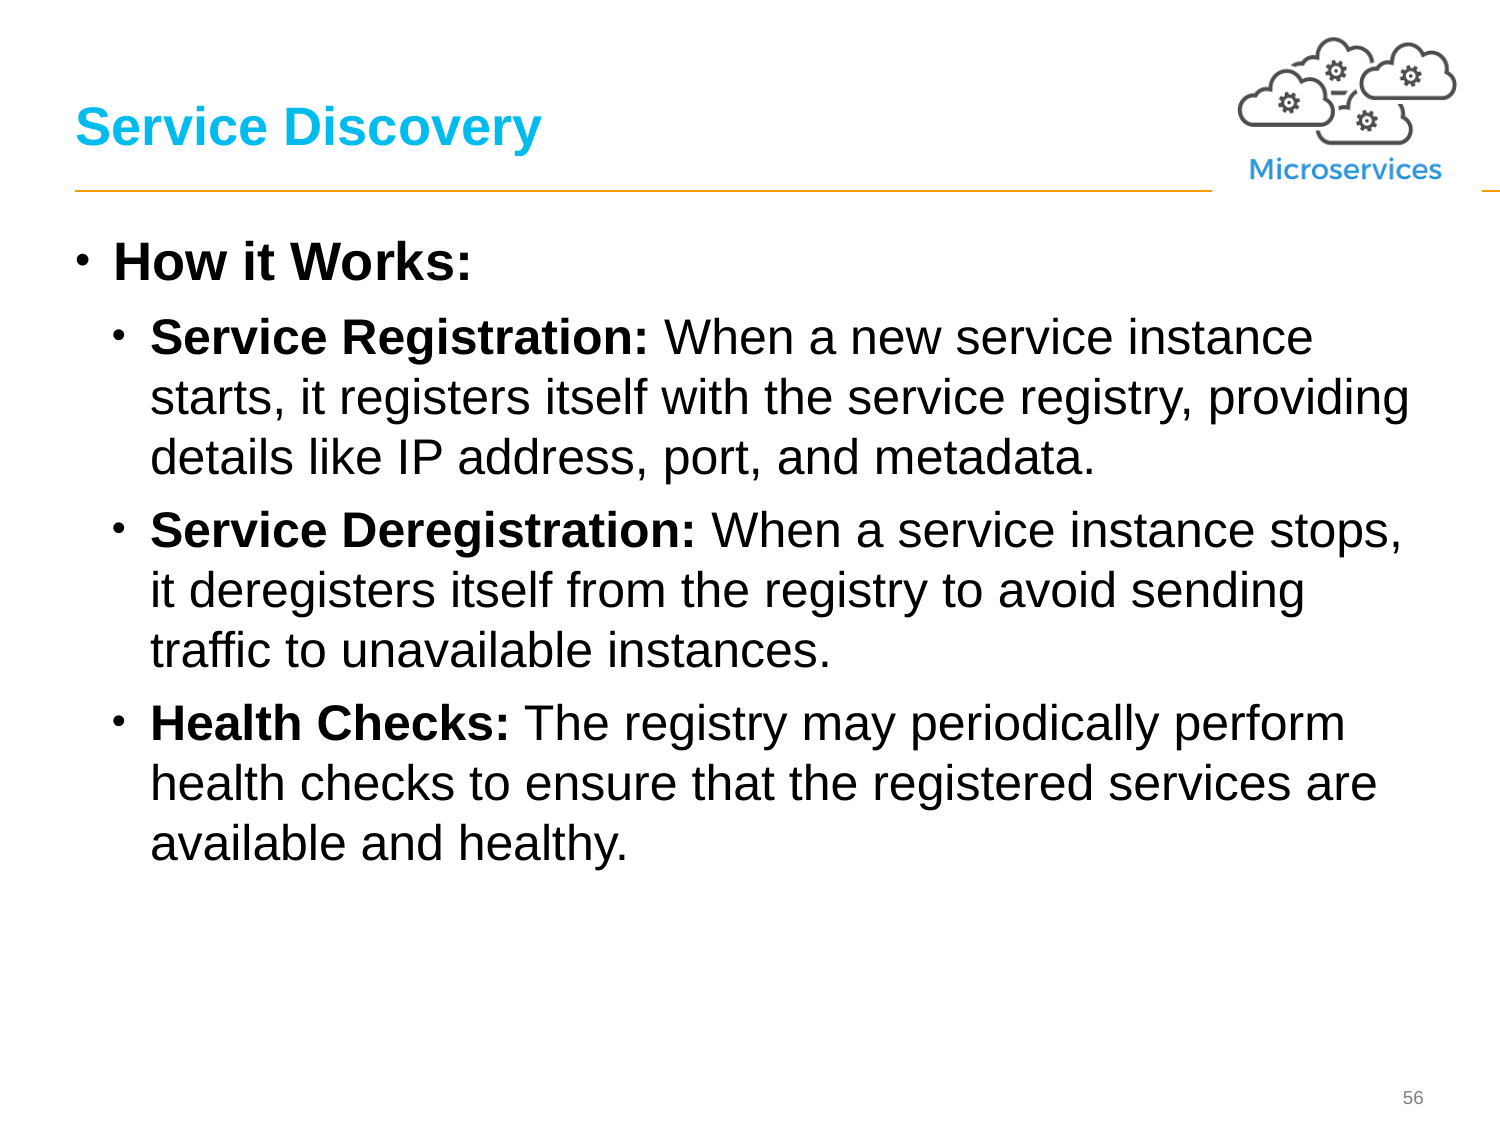

# Service Discovery
How it Works:
Service Registration: When a new service instance starts, it registers itself with the service registry, providing details like IP address, port, and metadata.
Service Deregistration: When a service instance stops, it deregisters itself from the registry to avoid sending traffic to unavailable instances.
Health Checks: The registry may periodically perform health checks to ensure that the registered services are available and healthy.